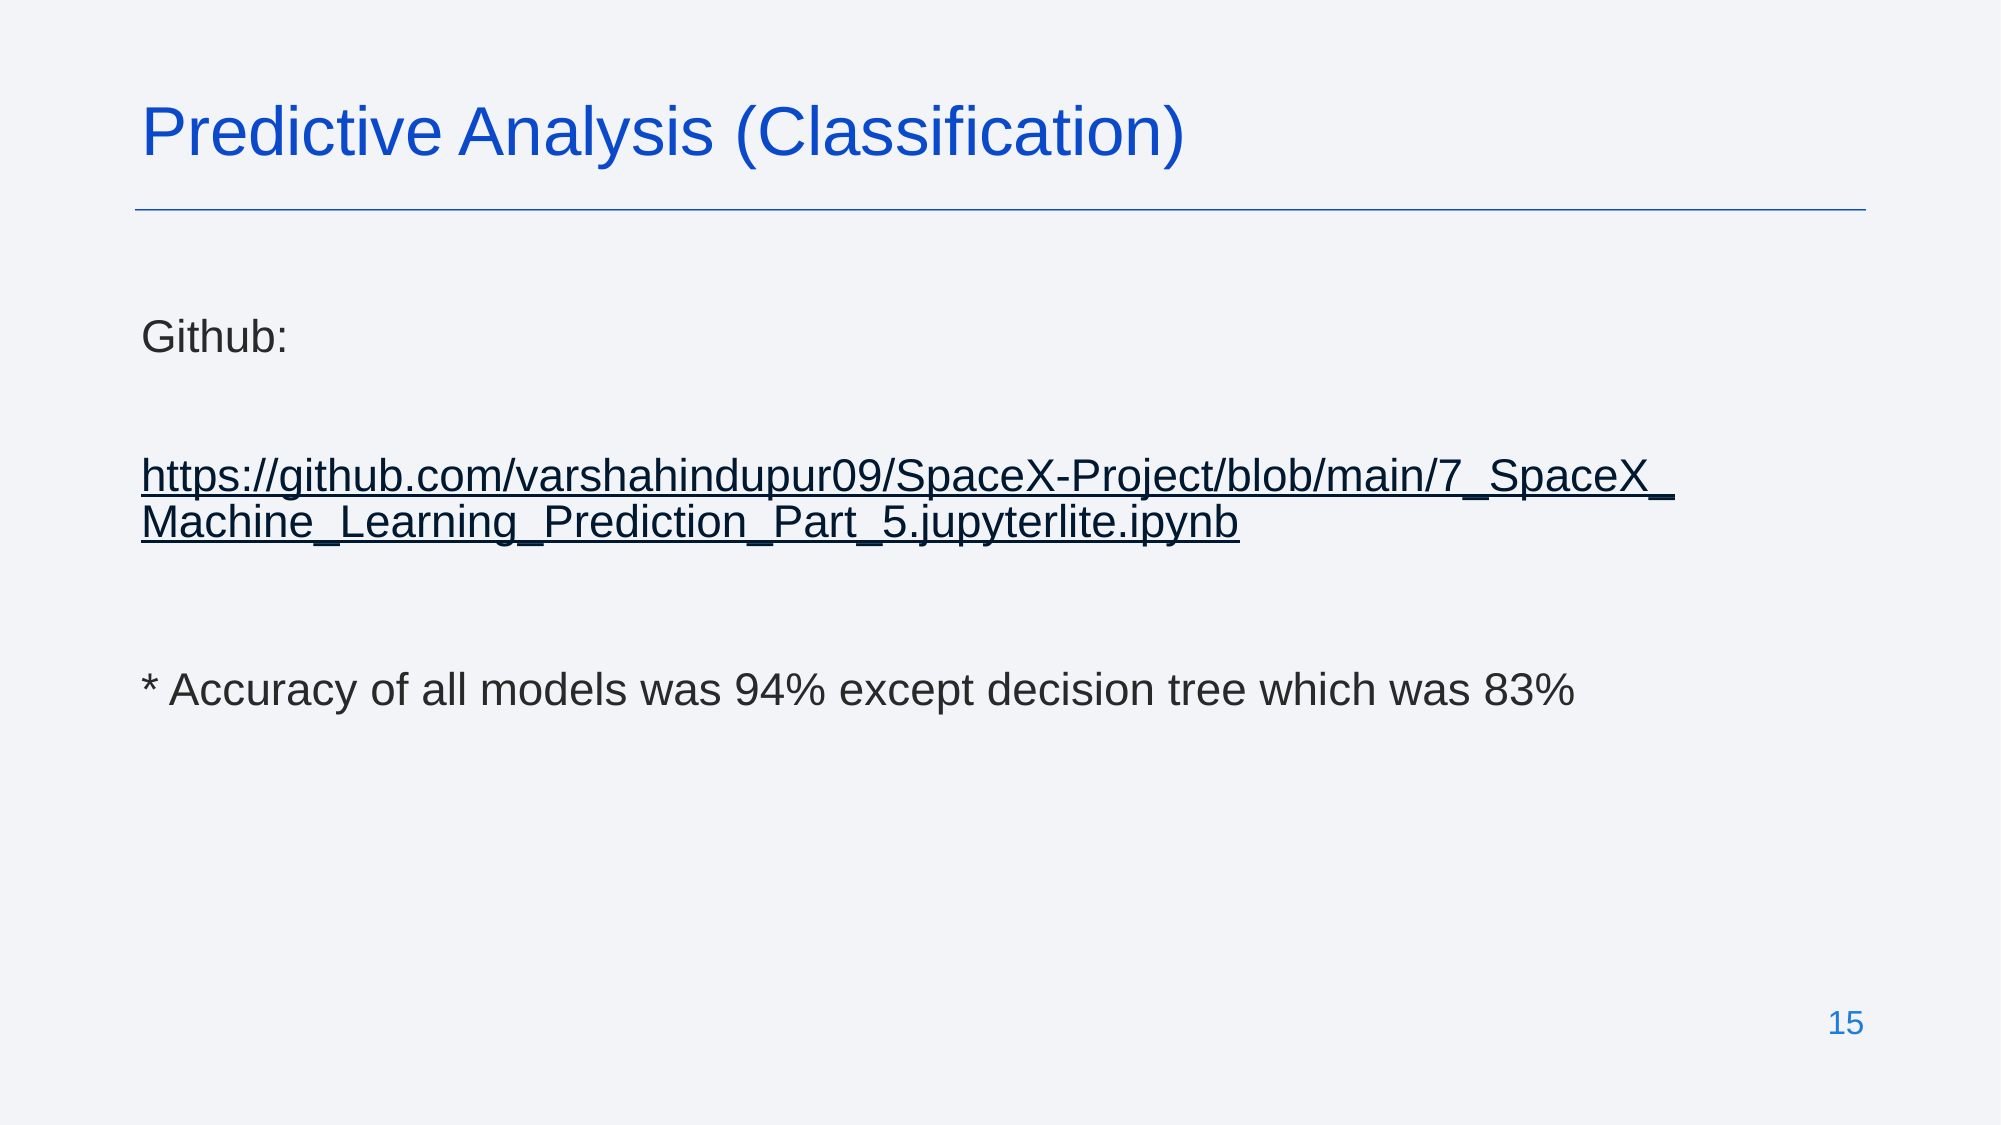

Predictive Analysis (Classification)
Github:
	https://github.com/varshahindupur09/SpaceX-Project/blob/main/7_SpaceX_Machine_Learning_Prediction_Part_5.jupyterlite.ipynb

* Accuracy of all models was 94% except decision tree which was 83%

15